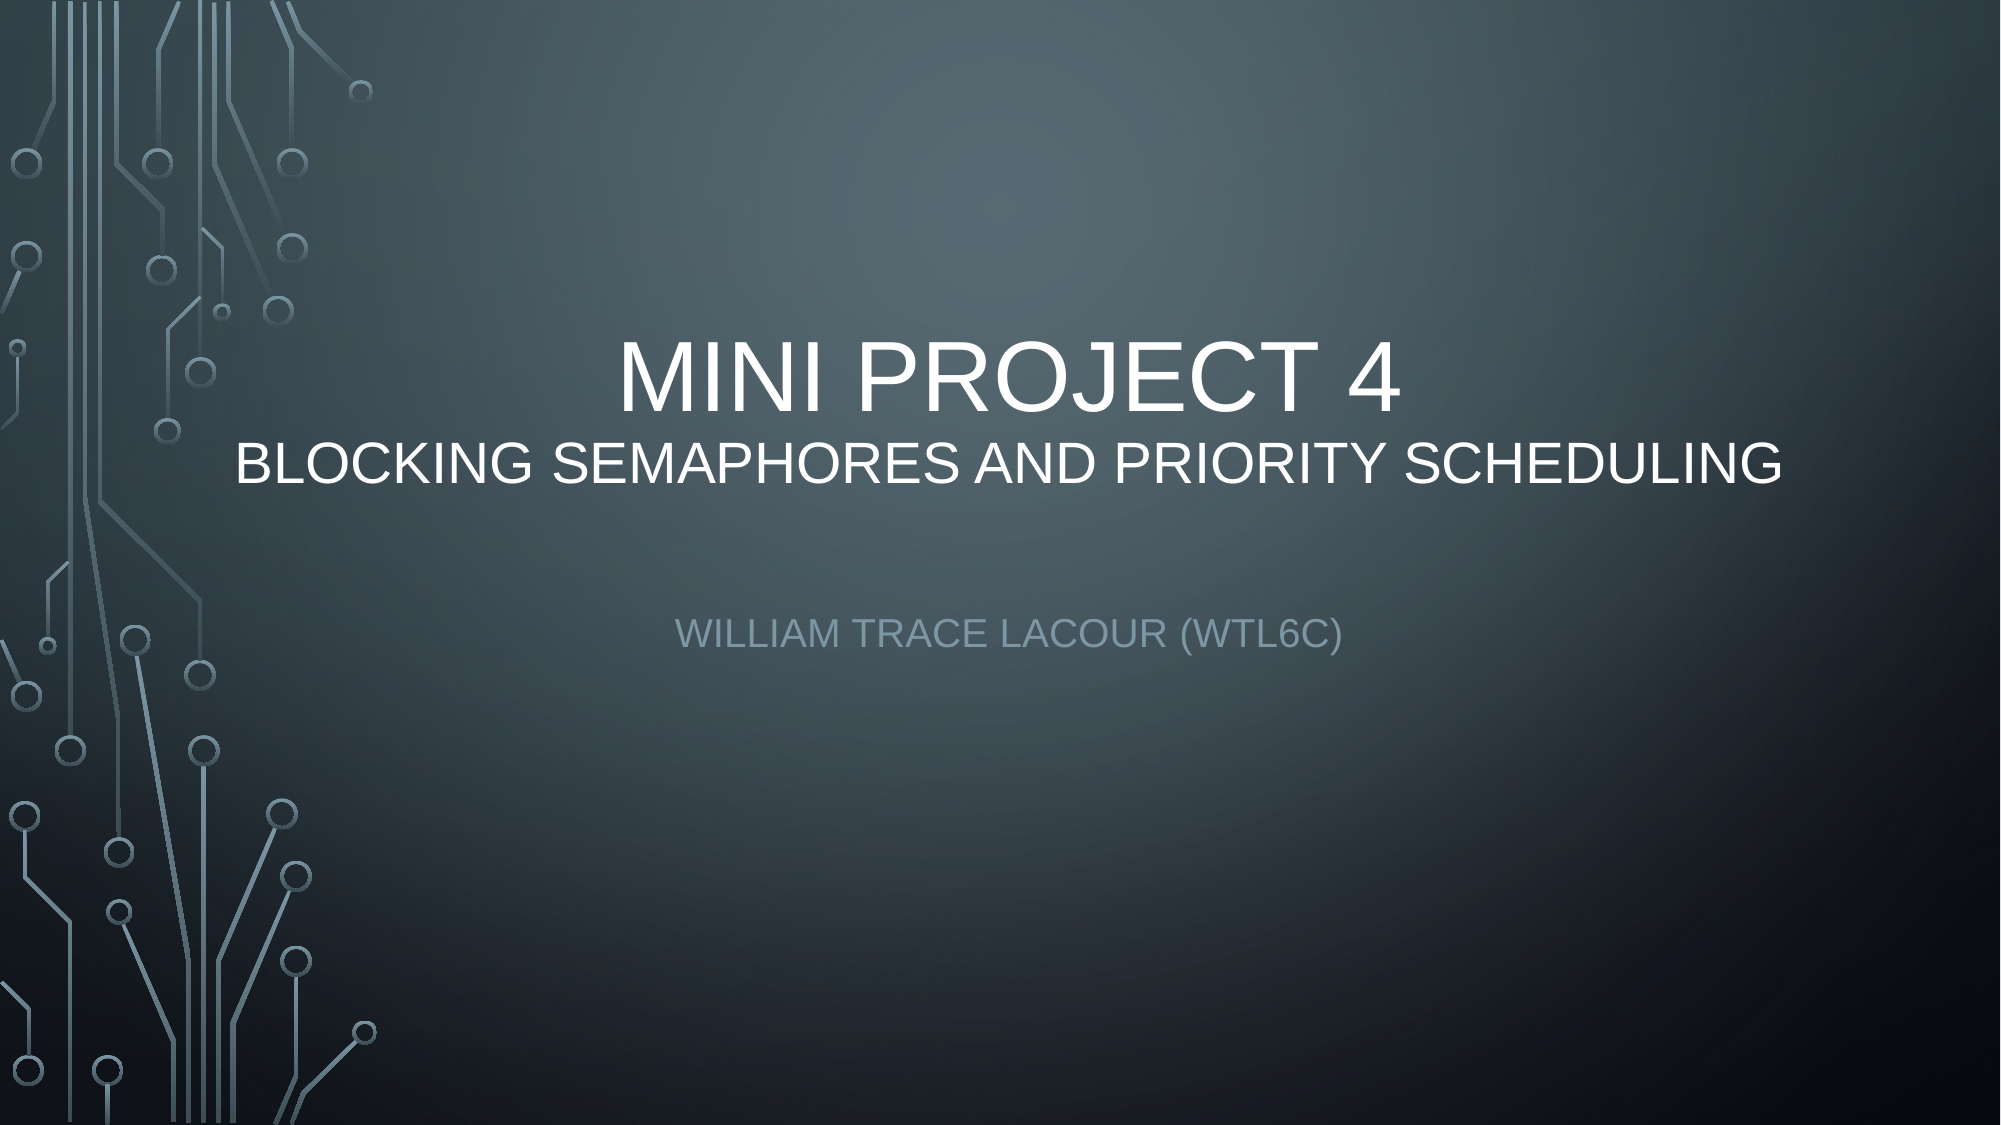

# MINI PROJECT 4 Blocking Semaphores and priority scheduling
William Trace LaCour (WTL6C)